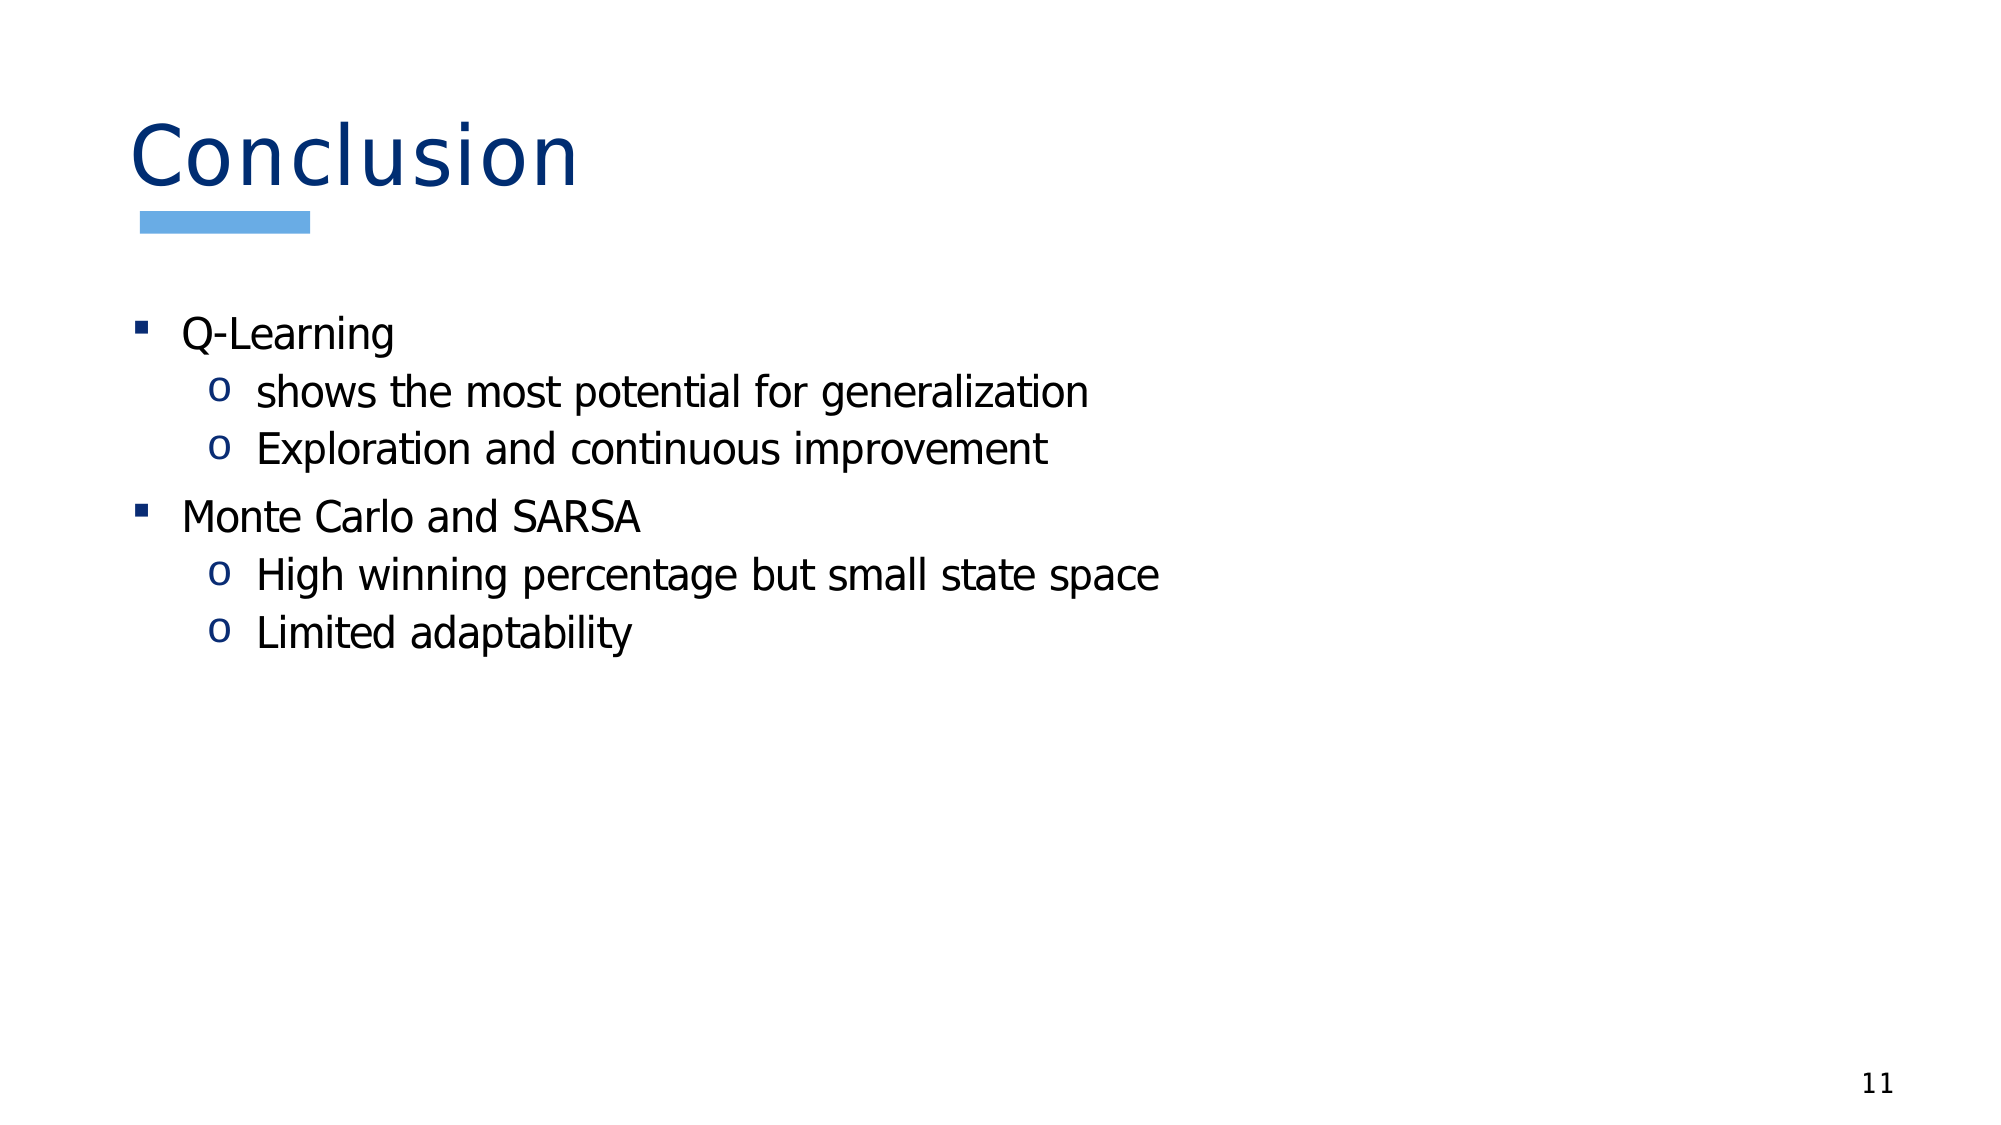

# Conclusion
Q-Learning
shows the most potential for generalization
Exploration and continuous improvement
Monte Carlo and SARSA
High winning percentage but small state space
Limited adaptability